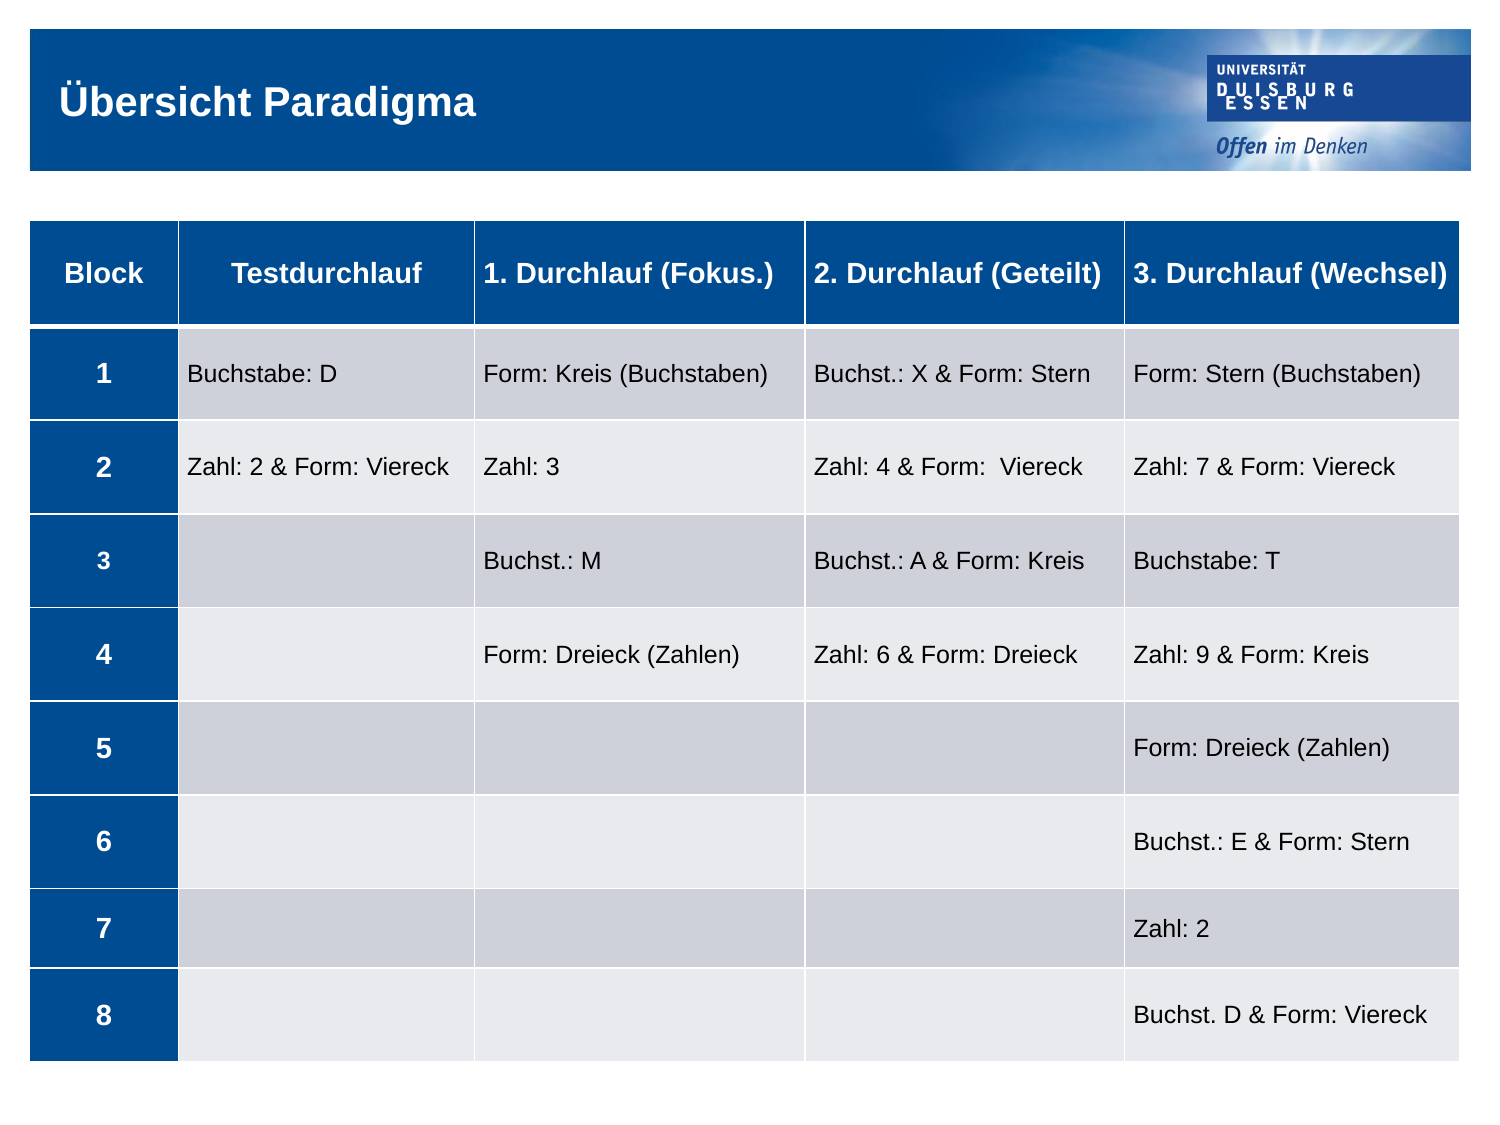

# Übersicht Paradigma
| Block | Testdurchlauf | 1. Durchlauf (Fokus.) | 2. Durchlauf (Geteilt) | 3. Durchlauf (Wechsel) |
| --- | --- | --- | --- | --- |
| 1 | Buchstabe: D | Form: Kreis (Buchstaben) | Buchst.: X & Form: Stern | Form: Stern (Buchstaben) |
| 2 | Zahl: 2 & Form: Viereck | Zahl: 3 | Zahl: 4 & Form:  Viereck | Zahl: 7 & Form: Viereck |
| 3 |  | Buchst.: M | Buchst.: A & Form: Kreis | Buchstabe: T |
| 4 |  | Form: Dreieck (Zahlen) | Zahl: 6 & Form: Dreieck | Zahl: 9 & Form: Kreis |
| 5 |  |  |  | Form: Dreieck (Zahlen) |
| 6 |  |  |  | Buchst.: E & Form: Stern |
| 7 |  |  |  | Zahl: 2 |
| 8 |  |  |  | Buchst. D & Form: Viereck |